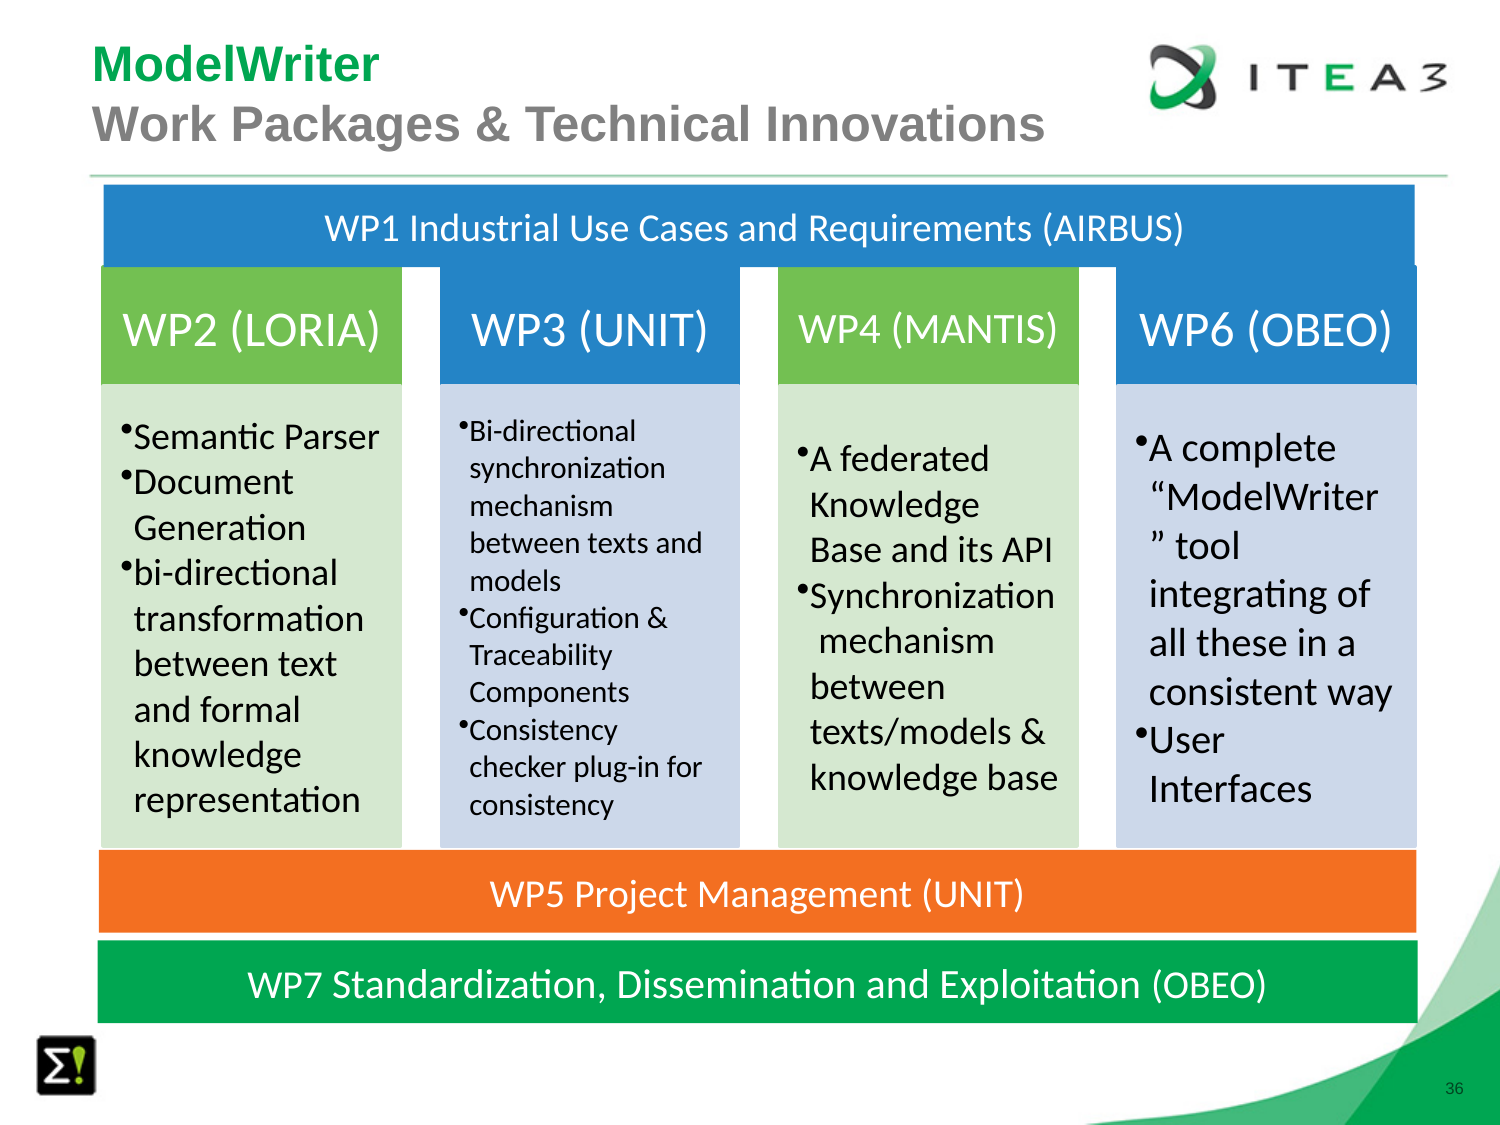

# ModelWriter Work Packages & Technical Innovations
WP1 Industrial Use Cases and Requirements (AIRBUS)
WP3 (UNIT)
WP4 (MANTIS)
WP6 (OBEO)
WP2 (LORIA)
Semantic Parser
Bi-directional synchronization mechanism between texts and models
A federated Knowledge Base and its API
A complete “ModelWriter” tool integrating of all these in a consistent way
Synchronization  mechanism between texts/models & knowledge base
bi-directional transformation between text and formal knowledge representation
User Interfaces
Consistency checker plug-in for consistency
Configuration & Traceability Components
Document Generation
WP5 Project Management (UNIT)
WP7 Standardization, Dissemination and Exploitation (OBEO)